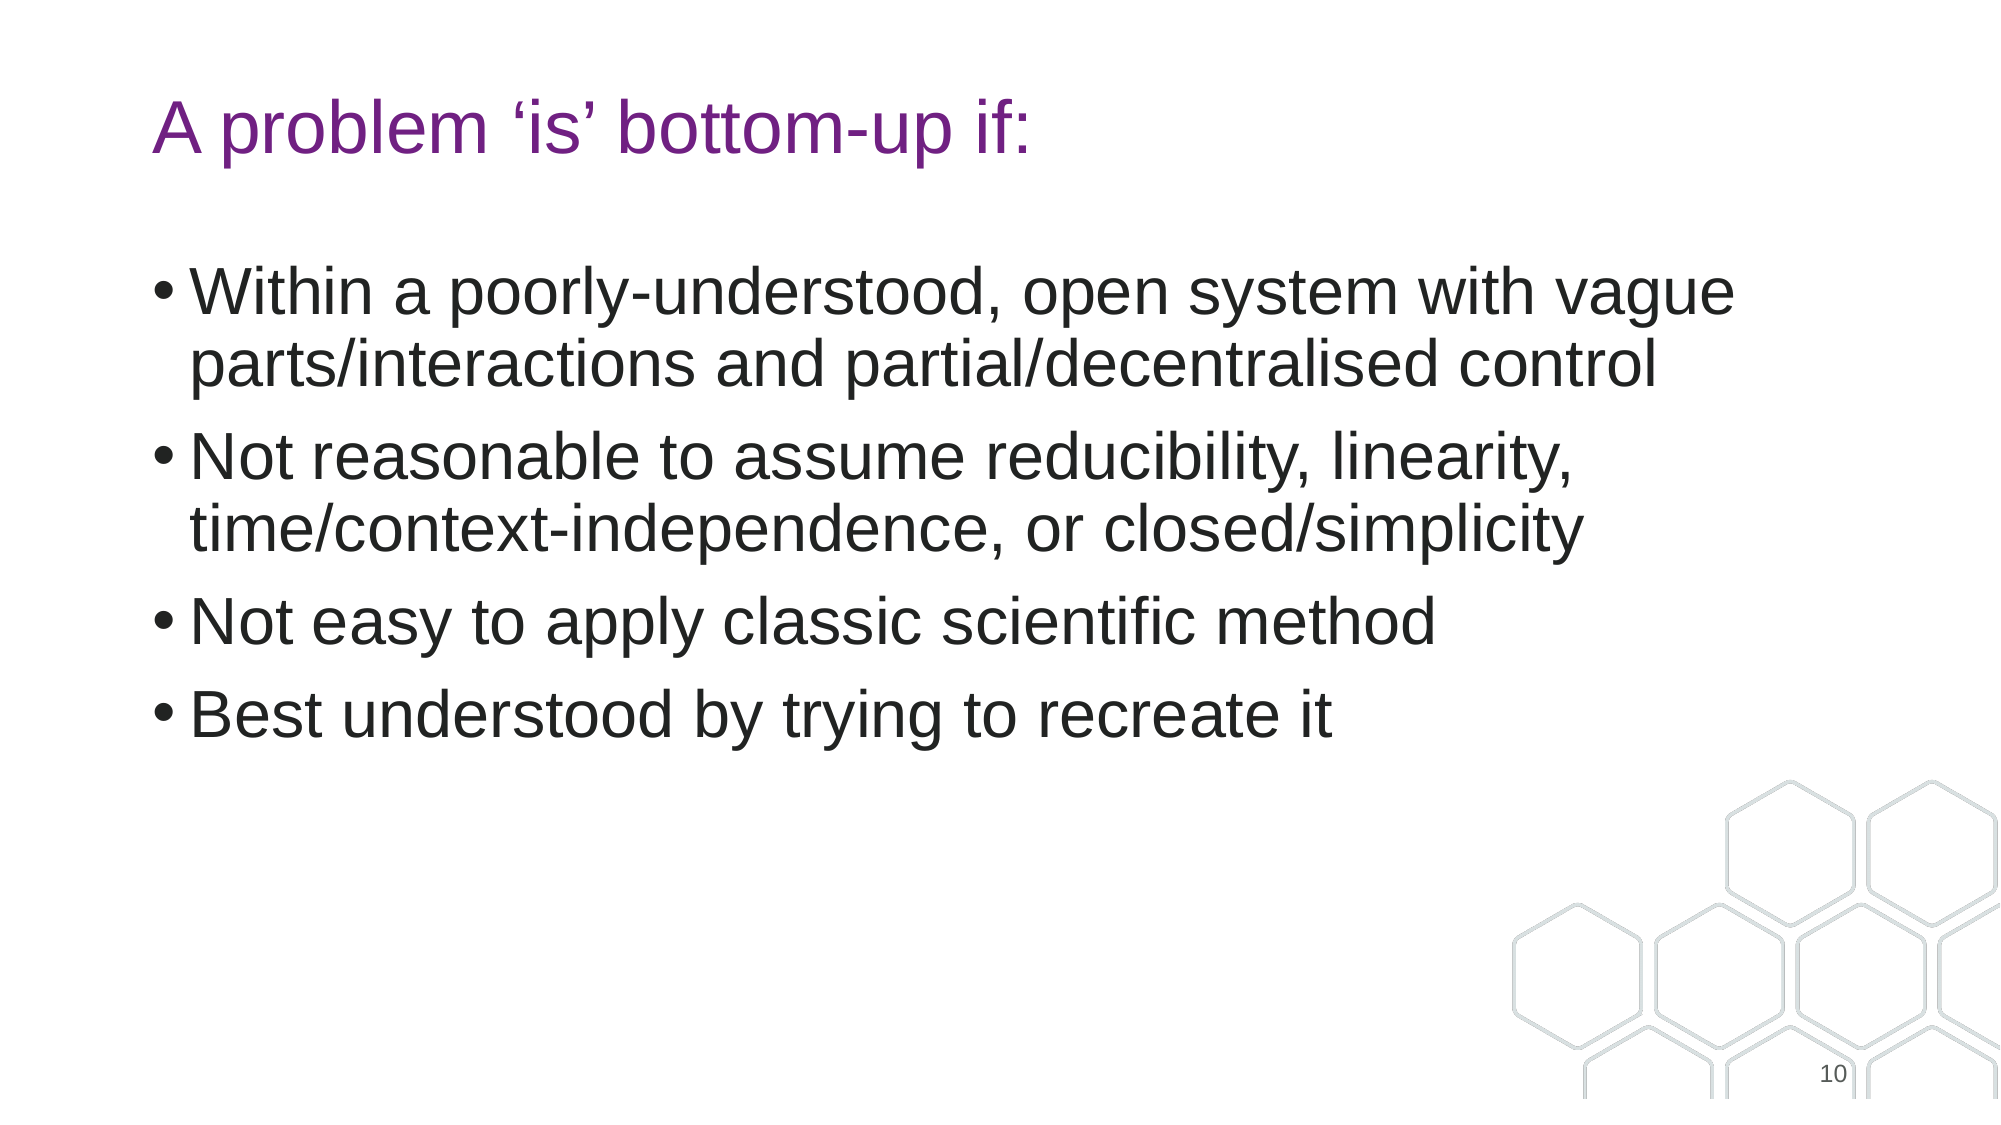

# A problem ‘is’ bottom-up if:
Within a poorly-understood, open system with vague parts/interactions and partial/decentralised control
Not reasonable to assume reducibility, linearity, time/context-independence, or closed/simplicity
Not easy to apply classic scientific method
Best understood by trying to recreate it
10